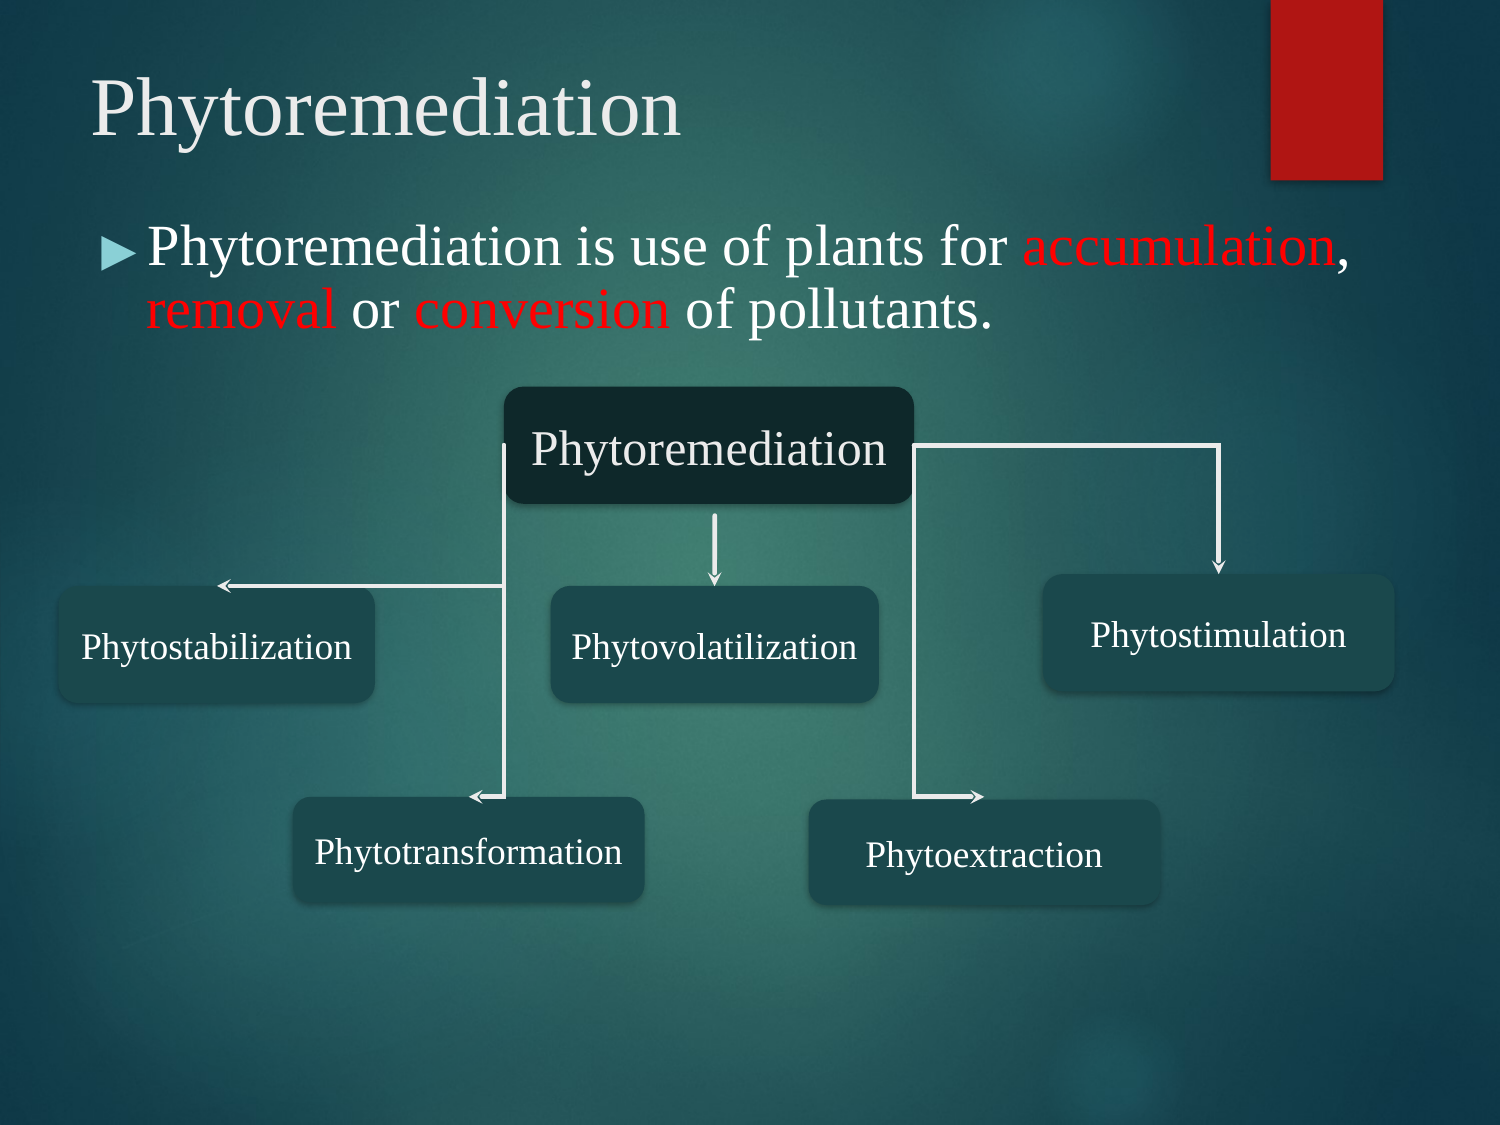

# Phytoremediation
Phytoremediation is use of plants for accumulation, removal or conversion of pollutants.

Phytoremediation
Phytostimulation
Phytostabilization
Phytovolatilization
Phytotransformation
Phytoextraction